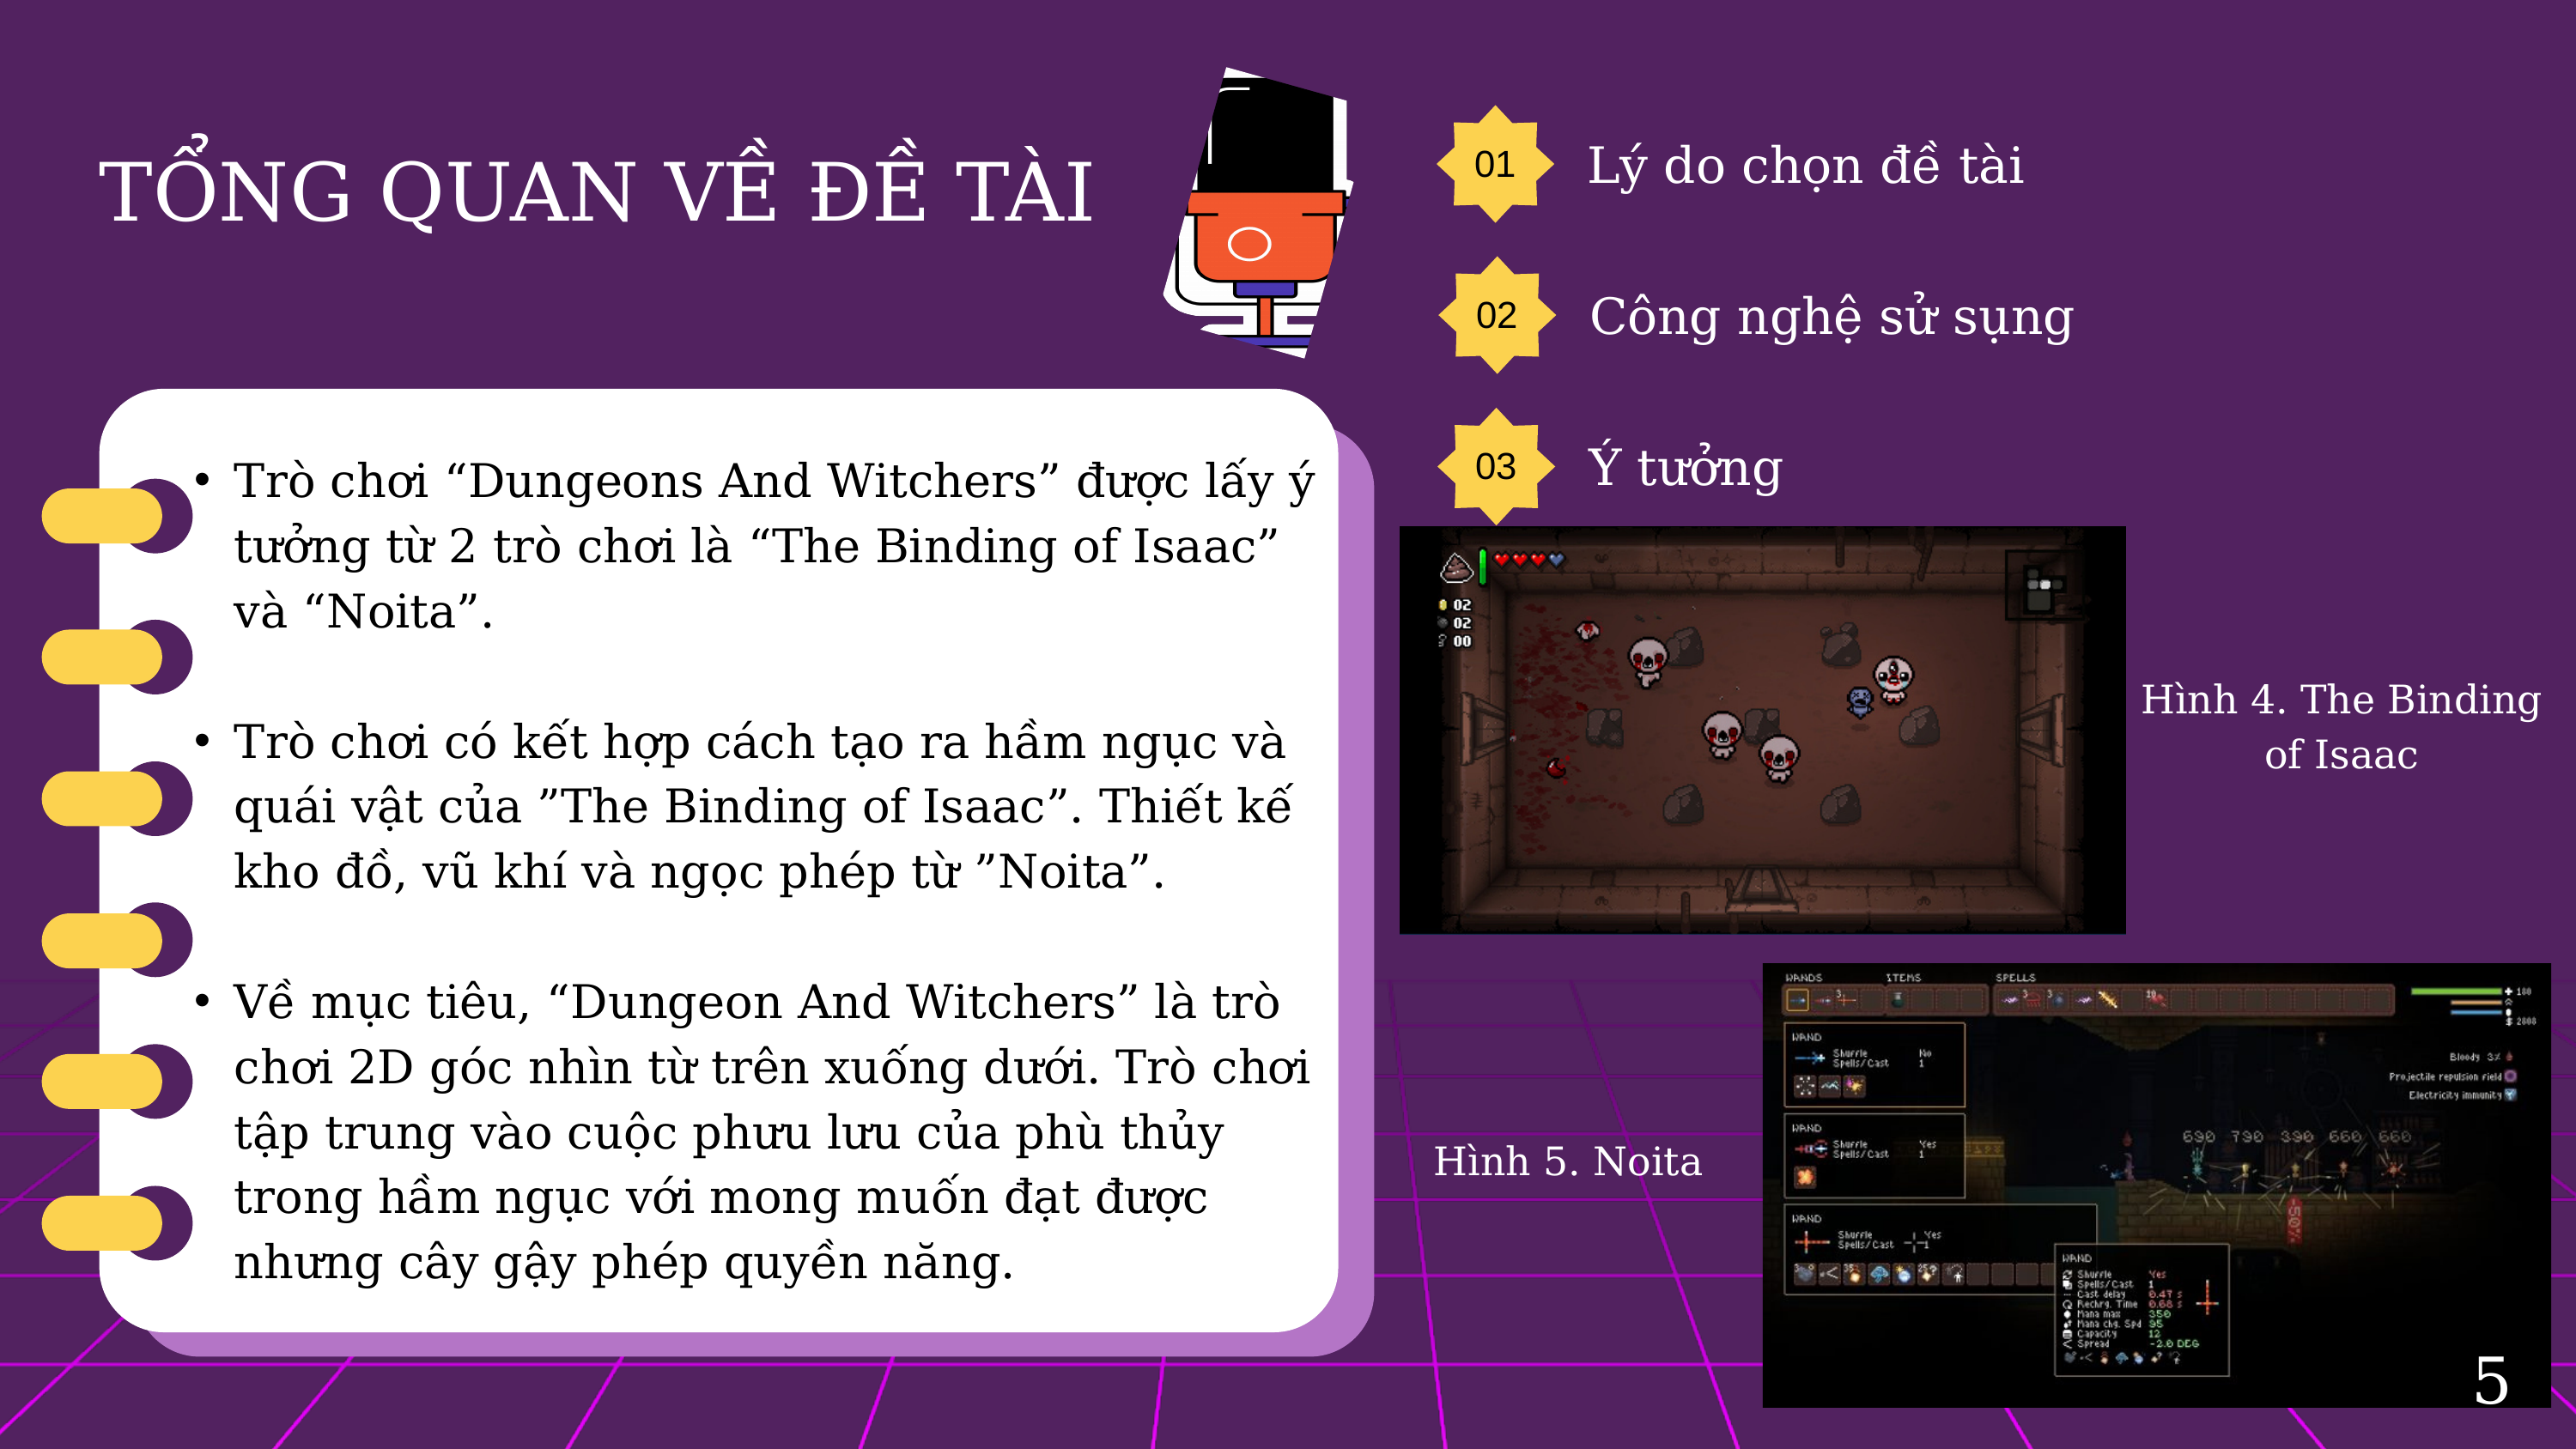

01
Lý do chọn đề tài
TỔNG QUAN VỀ ĐỀ TÀI

02
Công nghệ sử sụng

03
Ý tưởng
Trò chơi “Dungeons And Witchers” được lấy ý tưởng từ 2 trò chơi là “The Binding of Isaac” và “Noita”.

Trò chơi có kết hợp cách tạo ra hầm ngục và quái vật của ”The Binding of Isaac”. Thiết kế kho đồ, vũ khí và ngọc phép từ ”Noita”.

Về mục tiêu, “Dungeon And Witchers” là trò chơi 2D góc nhìn từ trên xuống dưới. Trò chơi tập trung vào cuộc phưu lưu của phù thủy trong hầm ngục với mong muốn đạt được nhưng cây gậy phép quyền năng.

Hình 4. The Binding of Isaac

Hình 5. Noita

5